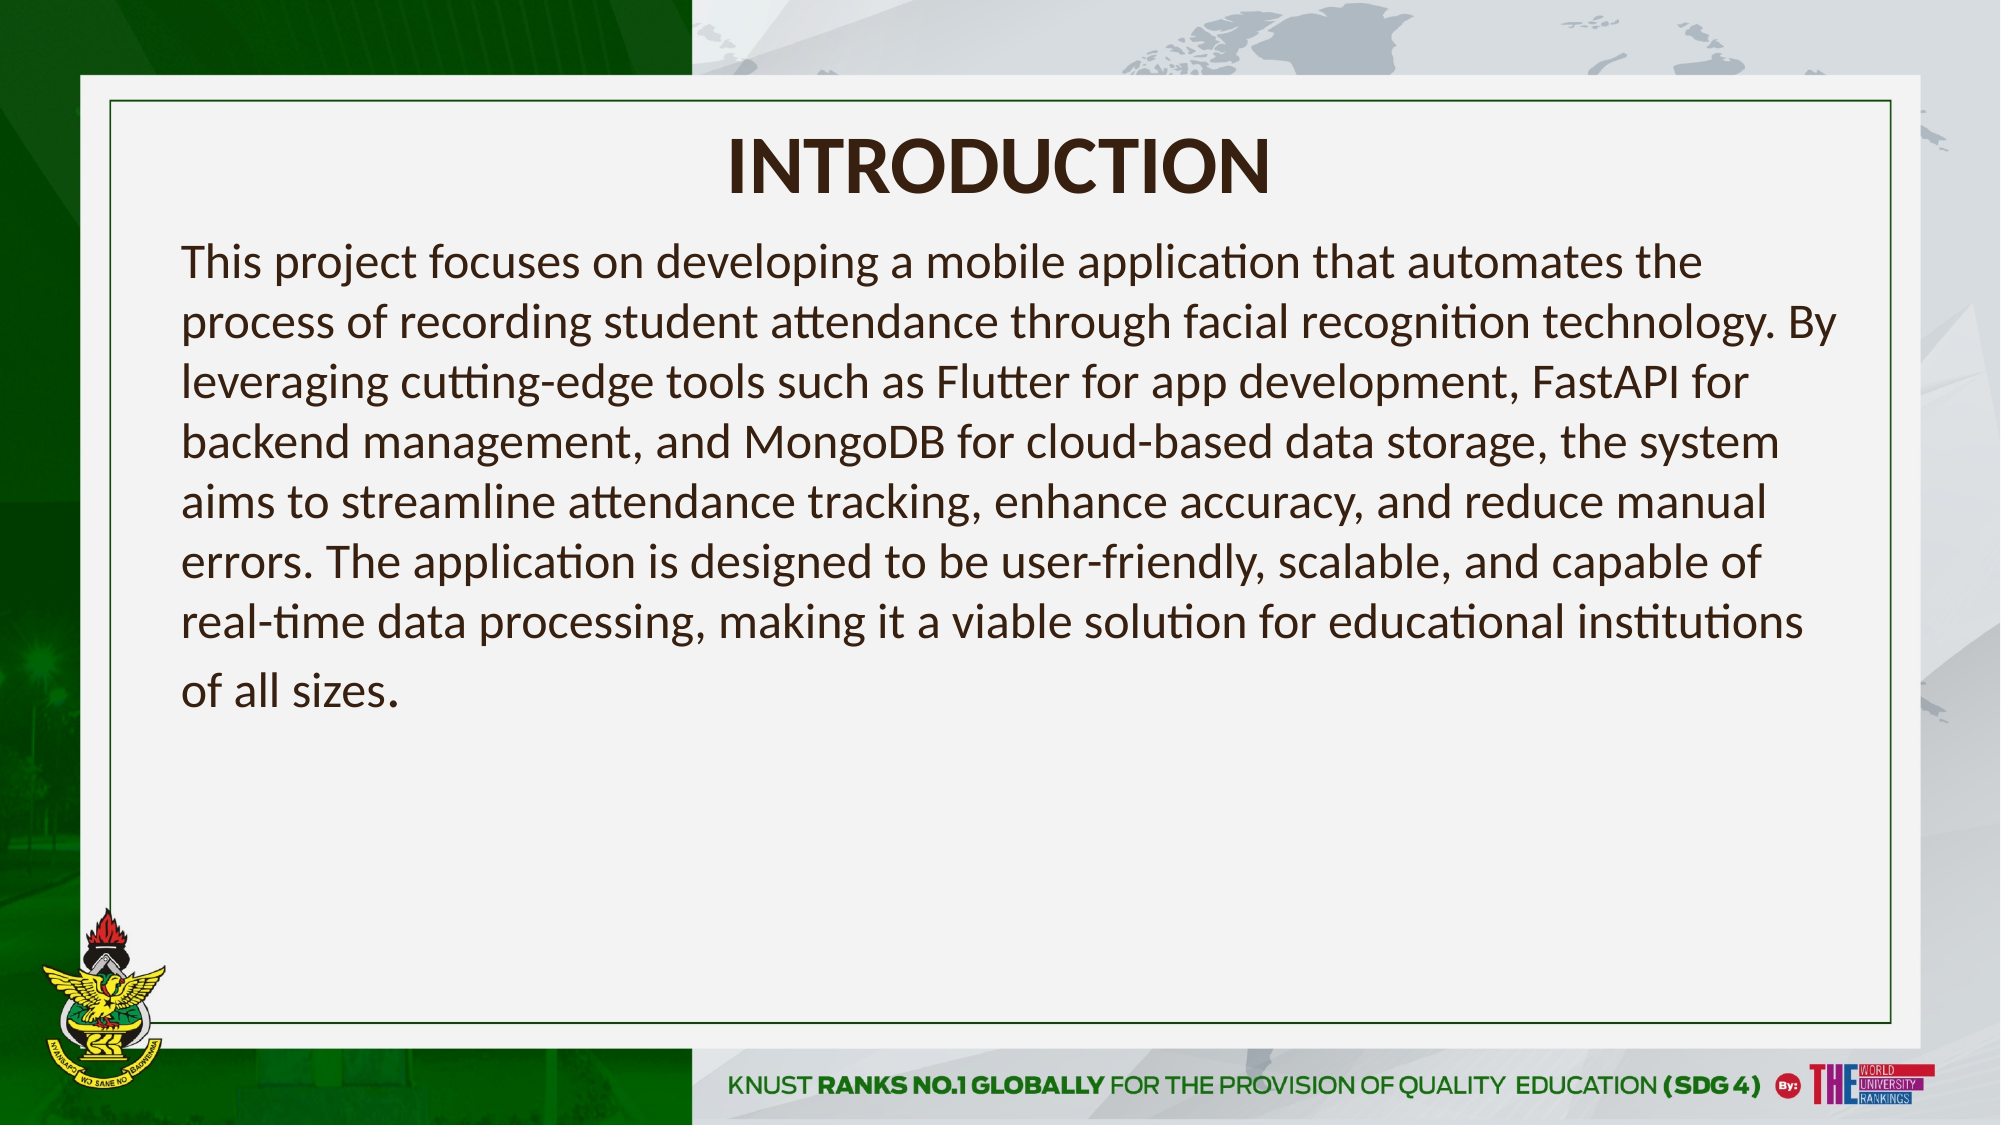

INTRODUCTION

This project focuses on developing a mobile application that automates the process of recording student attendance through facial recognition technology. By leveraging cutting-edge tools such as Flutter for app development, FastAPI for backend management, and MongoDB for cloud-based data storage, the system aims to streamline attendance tracking, enhance accuracy, and reduce manual errors. The application is designed to be user-friendly, scalable, and capable of real-time data processing, making it a viable solution for educational institutions of all sizes.